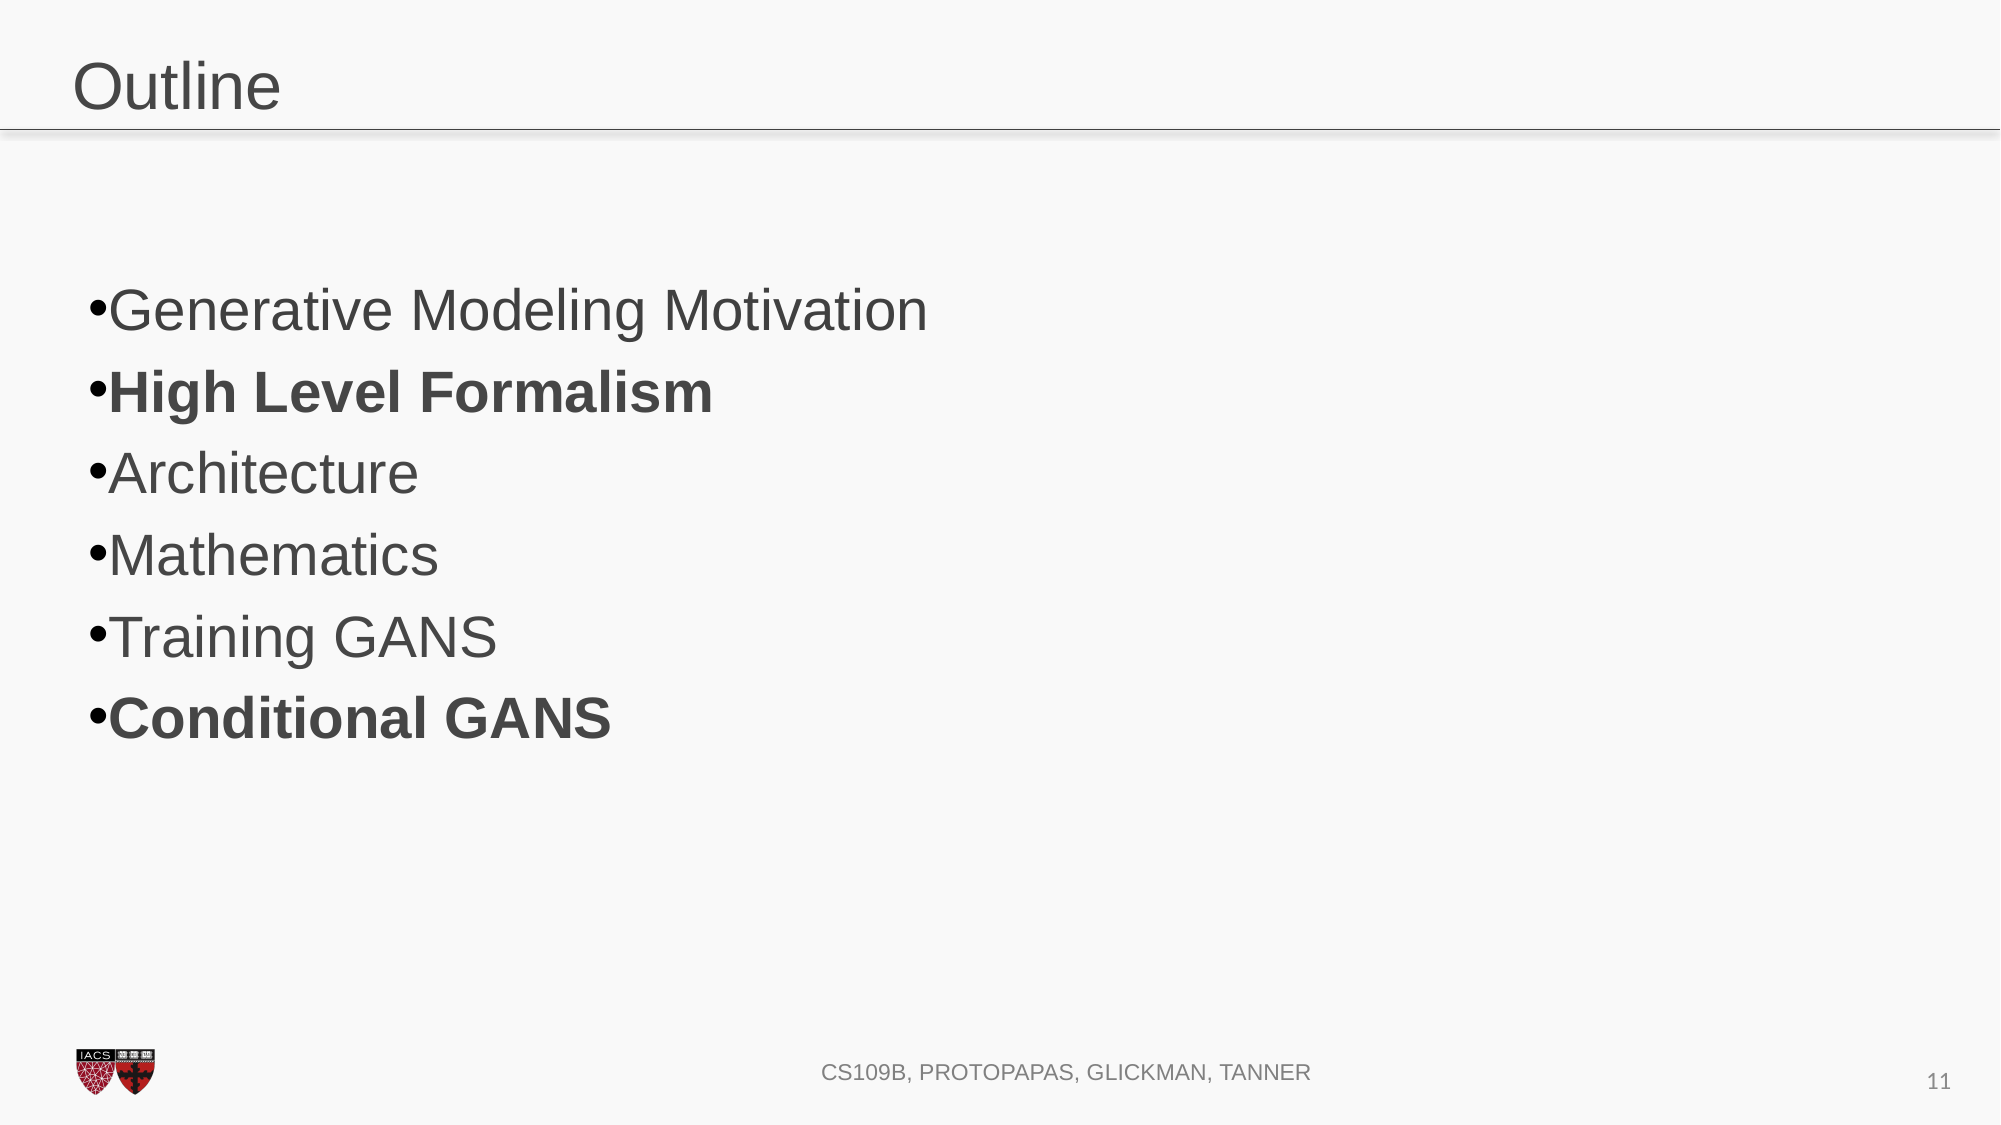

# Outline
Generative Modeling Motivation
High Level Formalism
Architecture
Mathematics
Training GANS
Conditional GANS

11